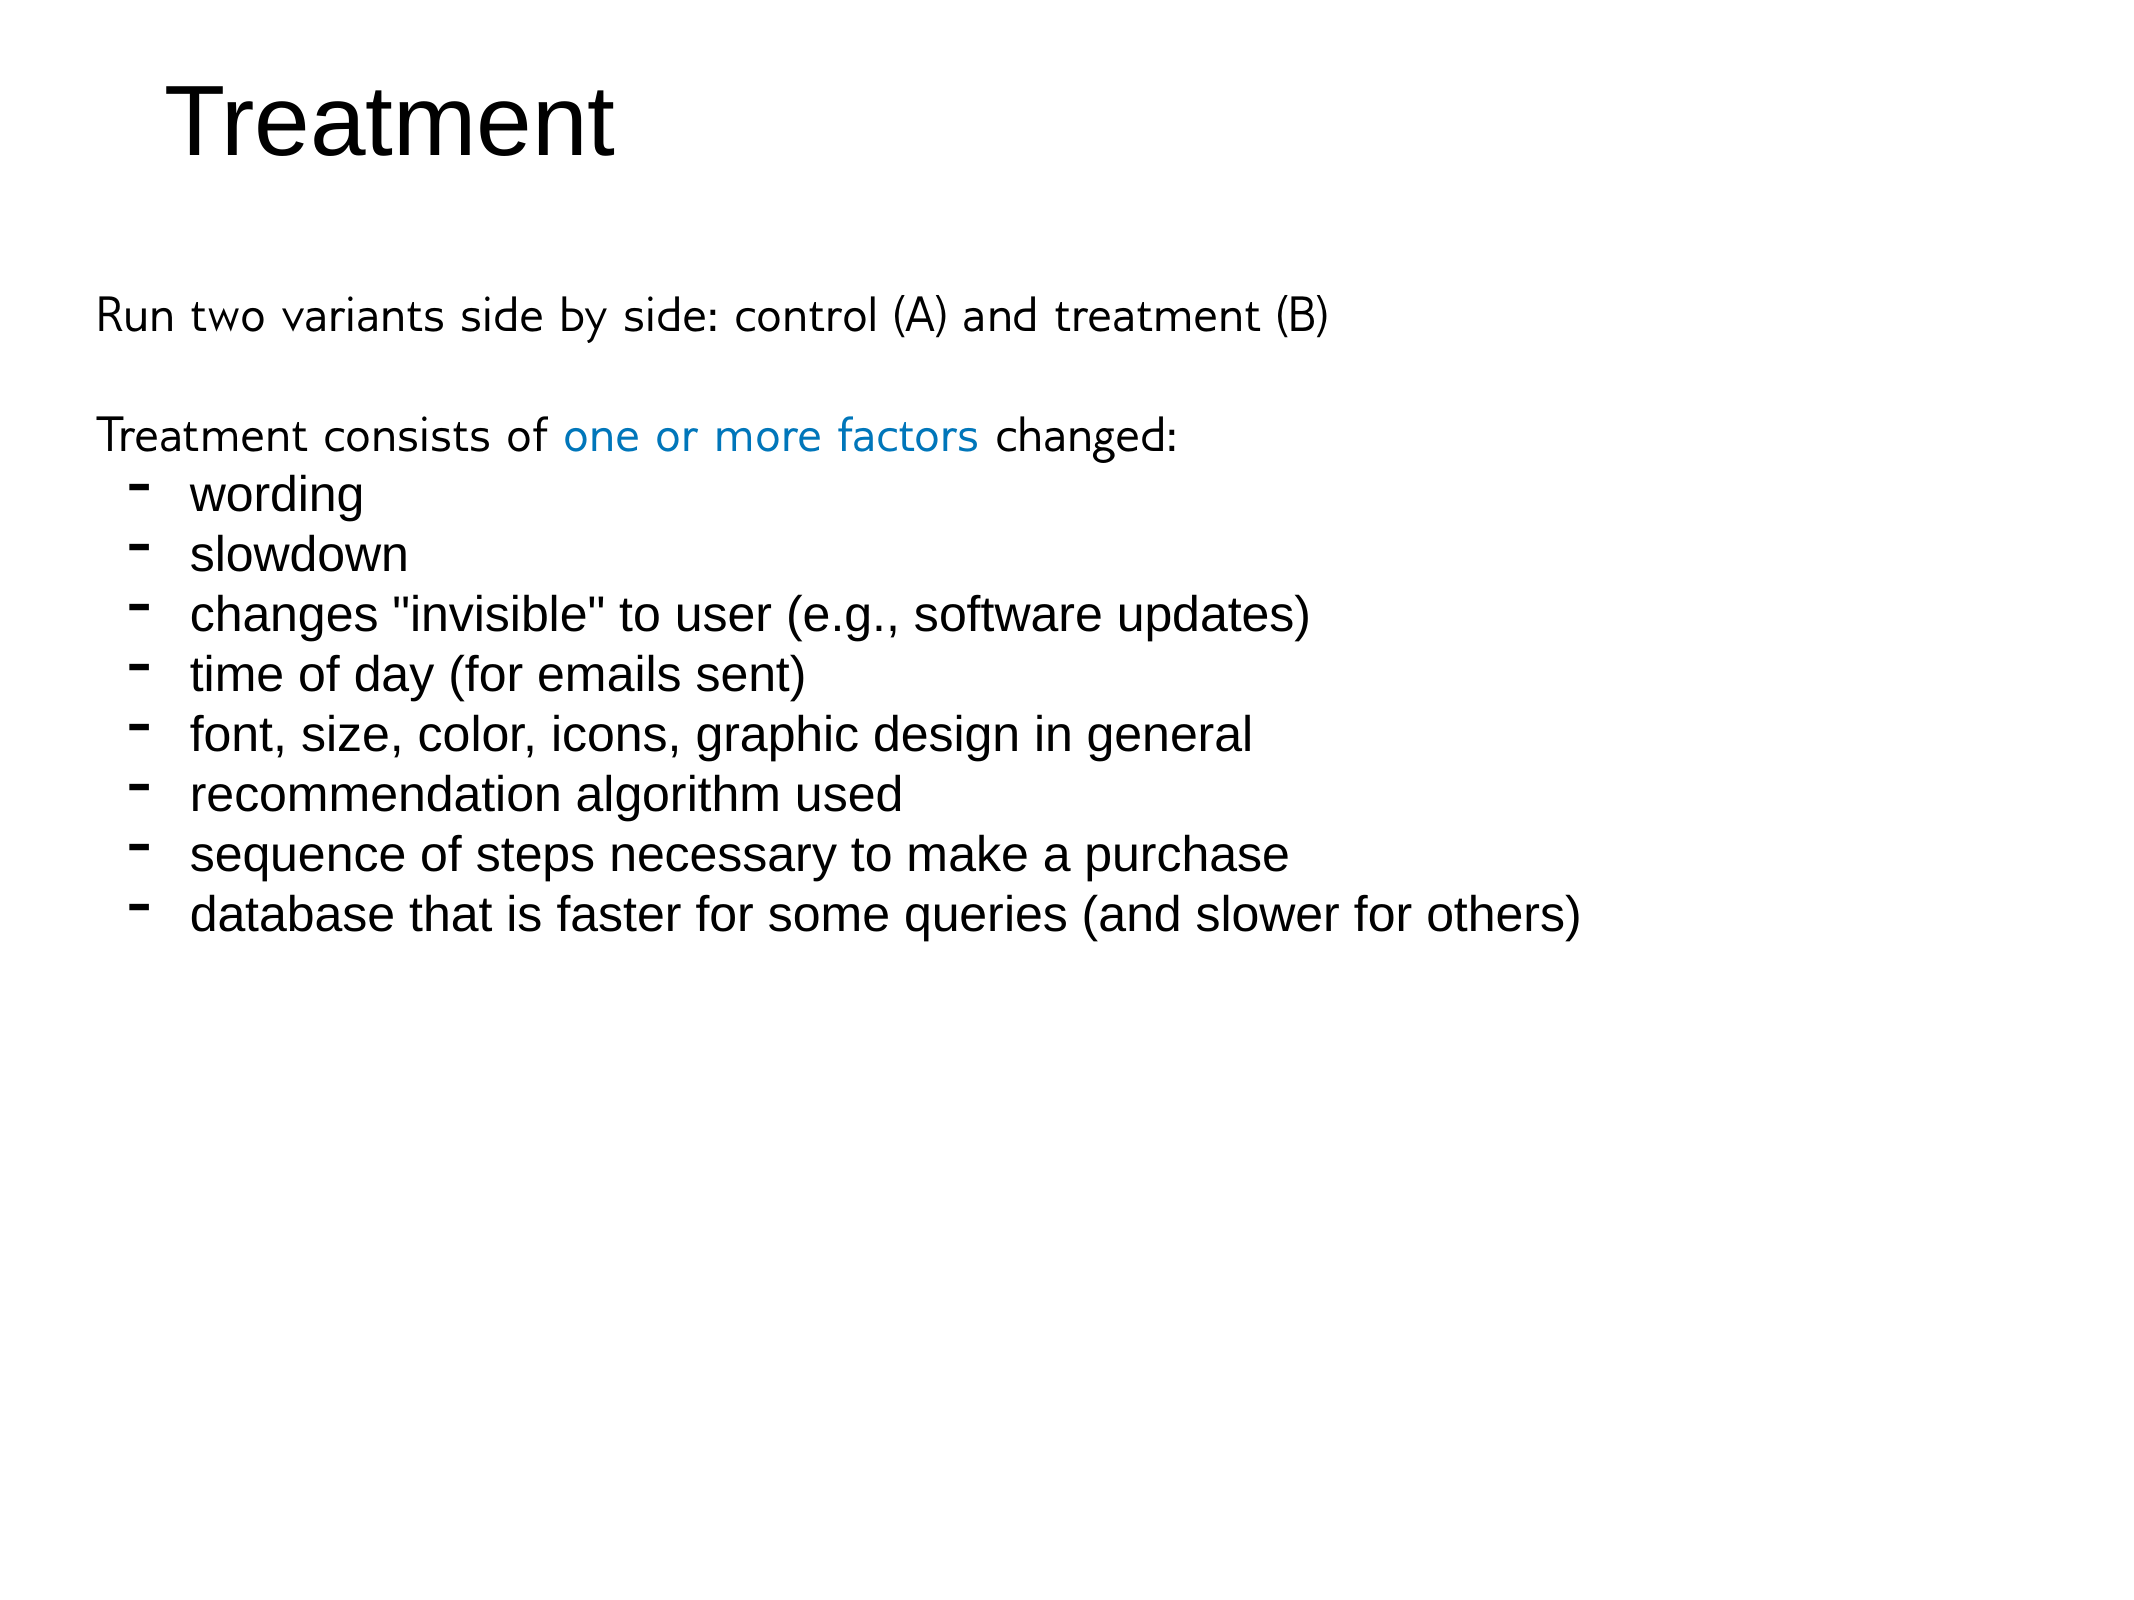

# Treatment
Run two variants side by side: control (A) and treatment (B)

Treatment consists of one or more factors changed:
wording
slowdown
changes "invisible" to user (e.g., software updates)
time of day (for emails sent)
font, size, color, icons, graphic design in general
recommendation algorithm used
sequence of steps necessary to make a purchase
database that is faster for some queries (and slower for others)